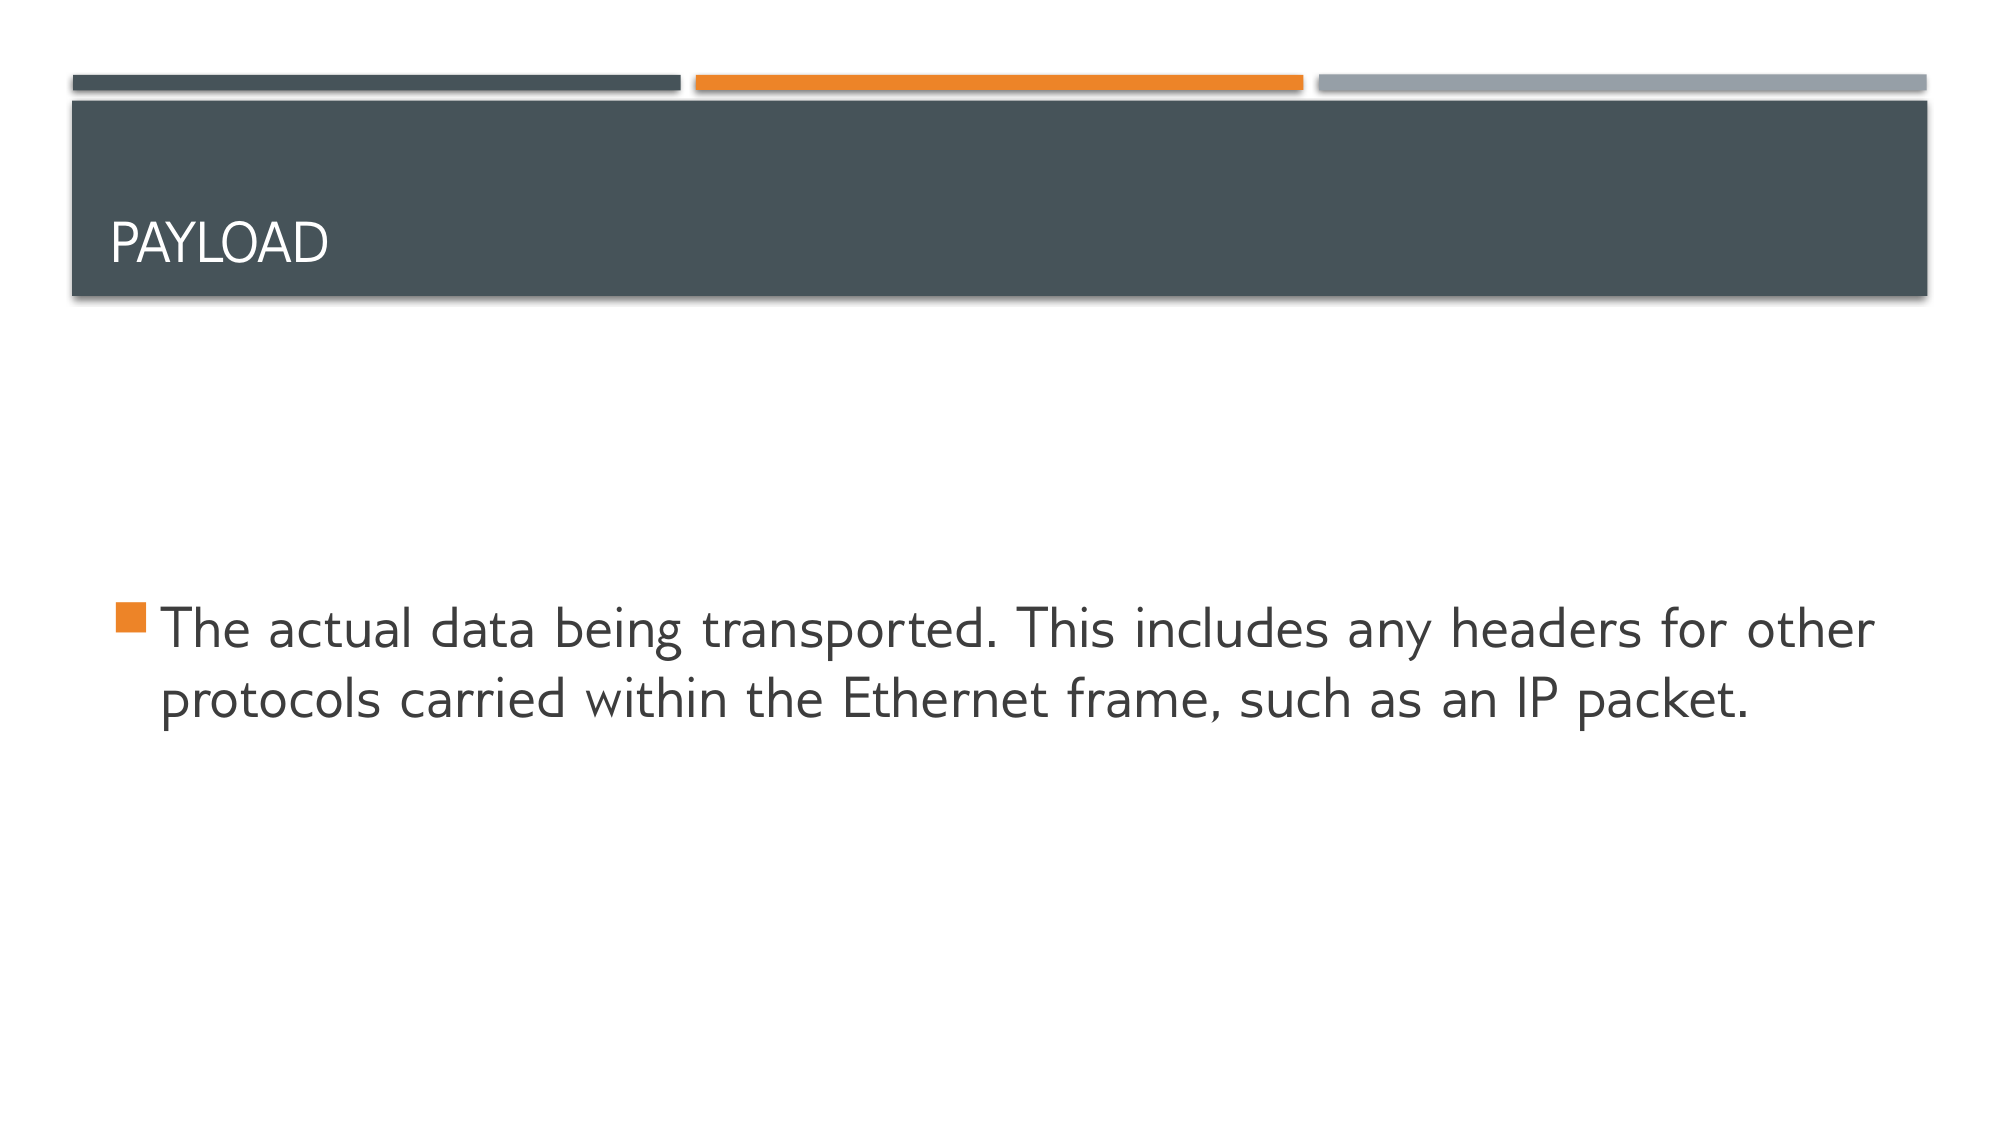

# Payload
The actual data being transported. This includes any headers for other protocols carried within the Ethernet frame, such as an IP packet.